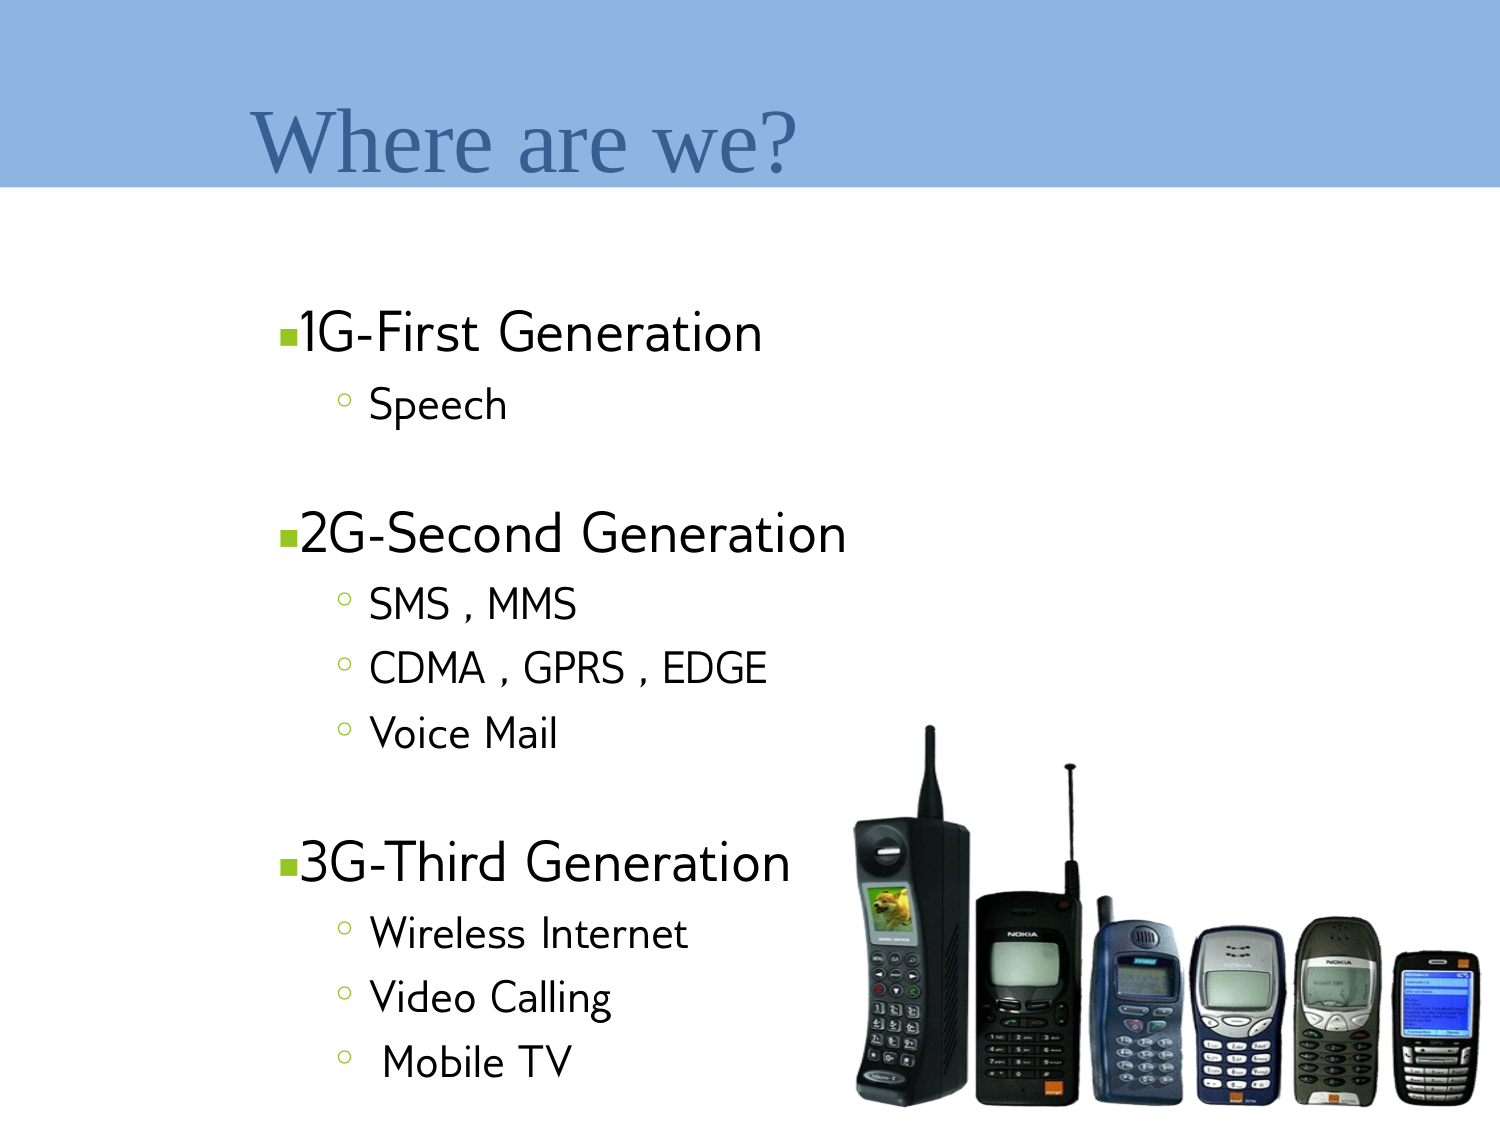

# Where are we?
1G-First Generation
Speech

2G-Second Generation
SMS , MMS
CDMA , GPRS , EDGE
Voice Mail

3G-Third Generation
Wireless Internet
Video Calling
Mobile TV